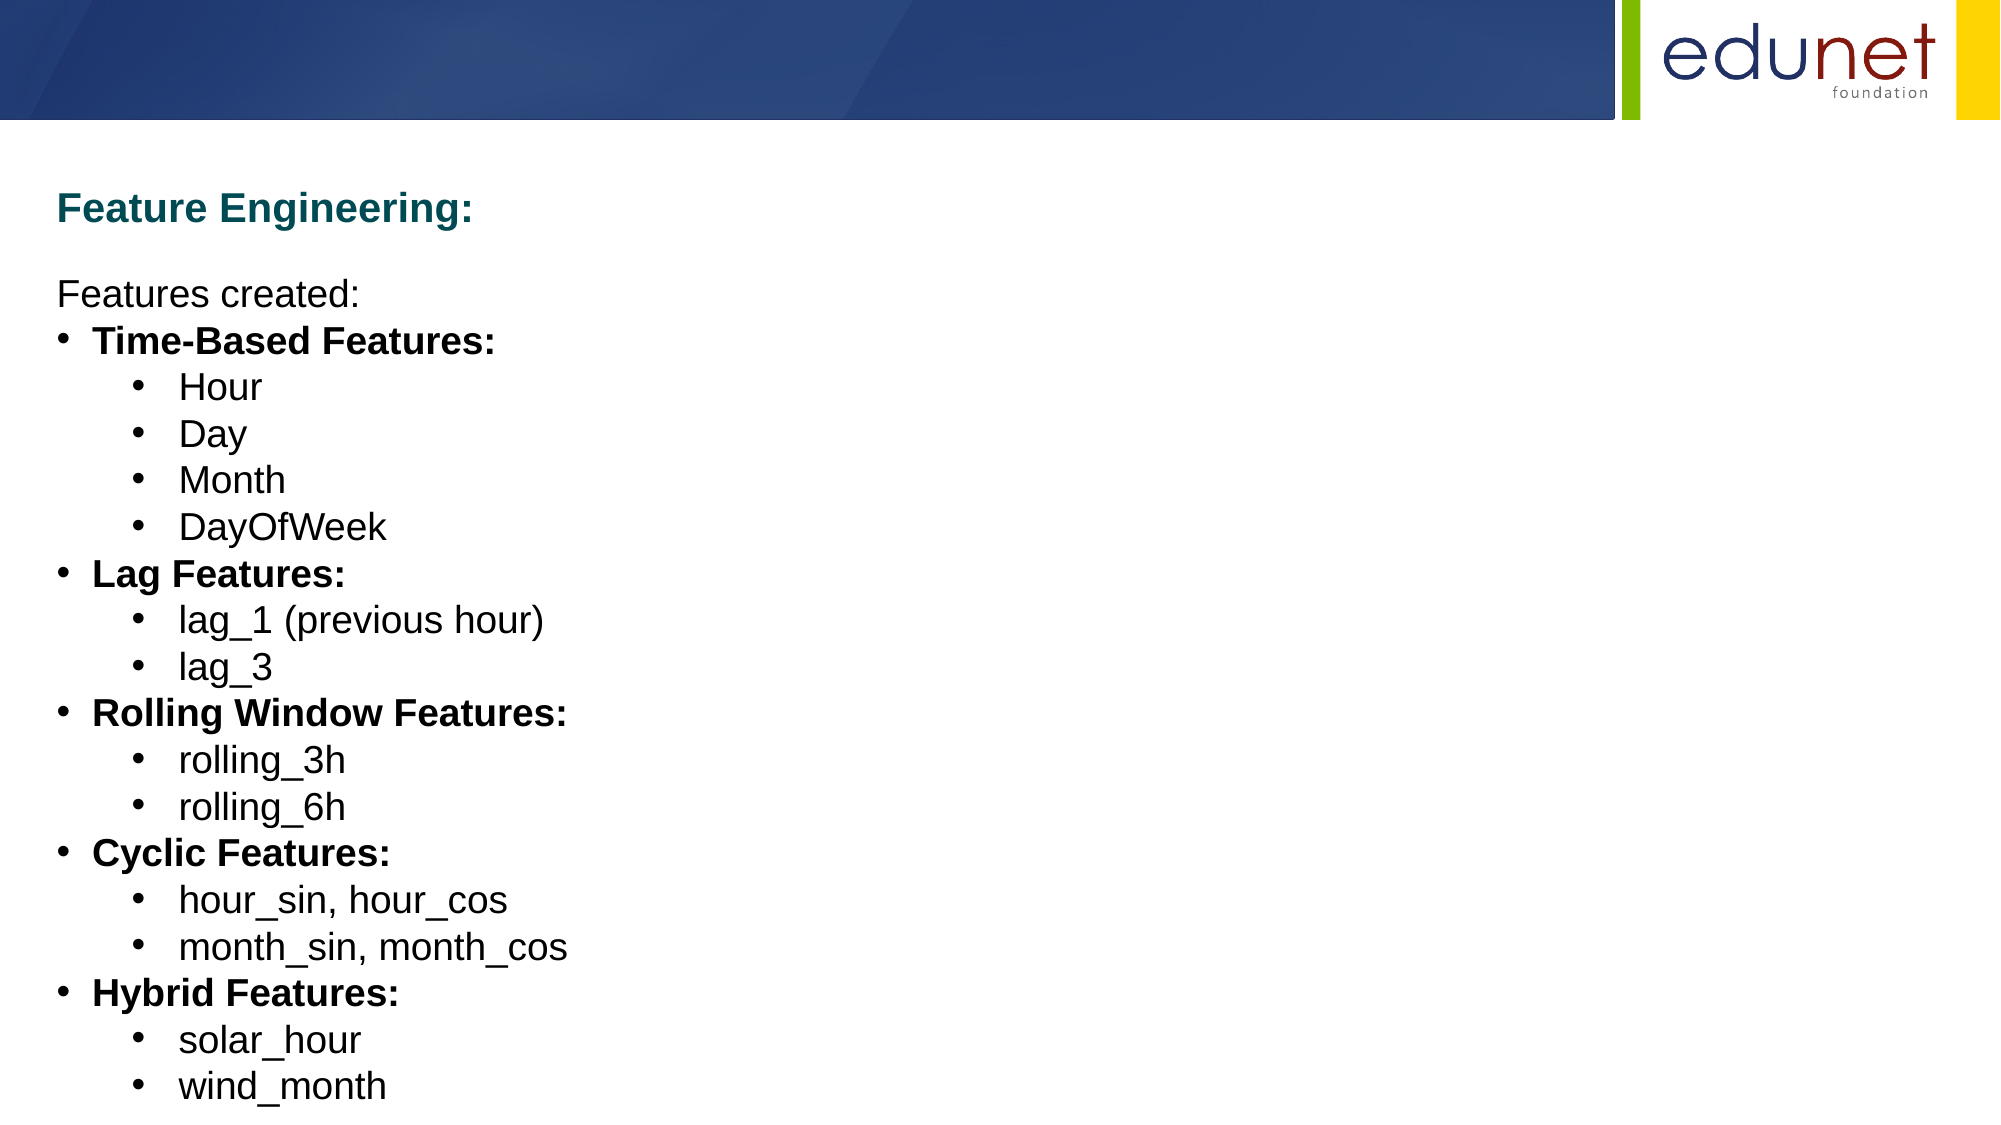

Feature Engineering:
Features created:
Time-Based Features:
Hour
Day
Month
DayOfWeek
Lag Features:
lag_1 (previous hour)
lag_3
Rolling Window Features:
rolling_3h
rolling_6h
Cyclic Features:
hour_sin, hour_cos
month_sin, month_cos
Hybrid Features:
solar_hour
wind_month